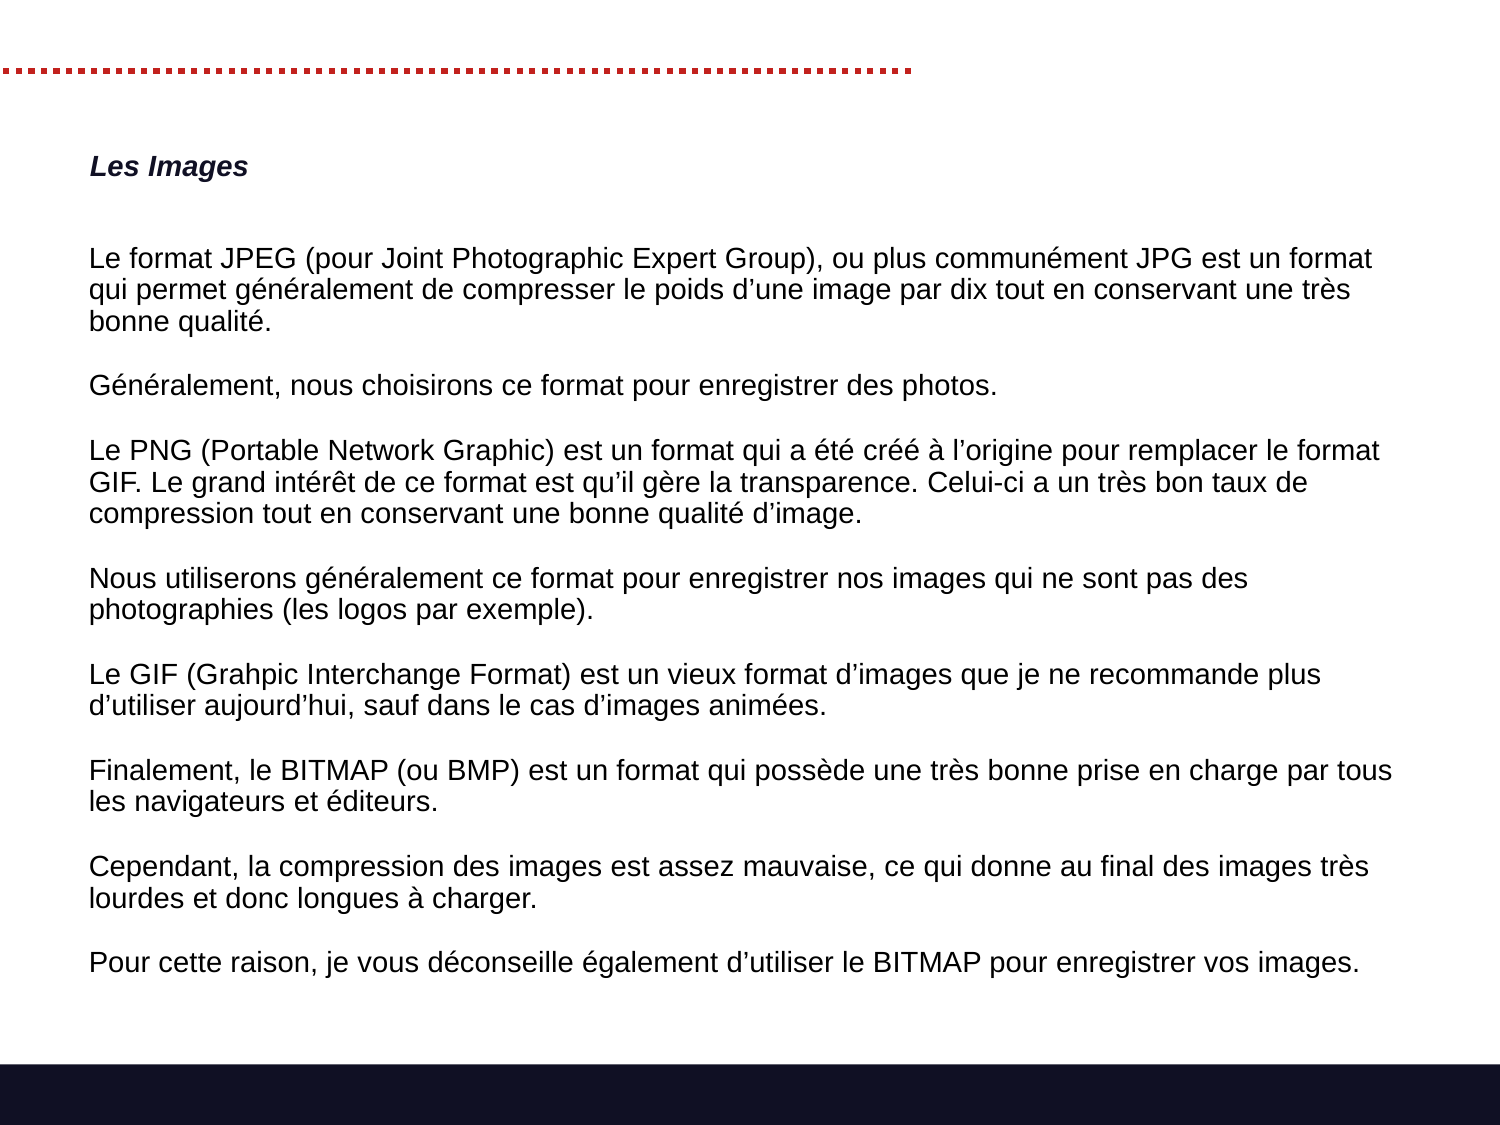

Les Images
Le format JPEG (pour Joint Photographic Expert Group), ou plus communément JPG est un format qui permet généralement de compresser le poids d’une image par dix tout en conservant une très bonne qualité.
Généralement, nous choisirons ce format pour enregistrer des photos.
Le PNG (Portable Network Graphic) est un format qui a été créé à l’origine pour remplacer le format GIF. Le grand intérêt de ce format est qu’il gère la transparence. Celui-ci a un très bon taux de compression tout en conservant une bonne qualité d’image.
Nous utiliserons généralement ce format pour enregistrer nos images qui ne sont pas des photographies (les logos par exemple).
Le GIF (Grahpic Interchange Format) est un vieux format d’images que je ne recommande plus d’utiliser aujourd’hui, sauf dans le cas d’images animées.
Finalement, le BITMAP (ou BMP) est un format qui possède une très bonne prise en charge par tous les navigateurs et éditeurs.
Cependant, la compression des images est assez mauvaise, ce qui donne au final des images très lourdes et donc longues à charger.
Pour cette raison, je vous déconseille également d’utiliser le BITMAP pour enregistrer vos images.